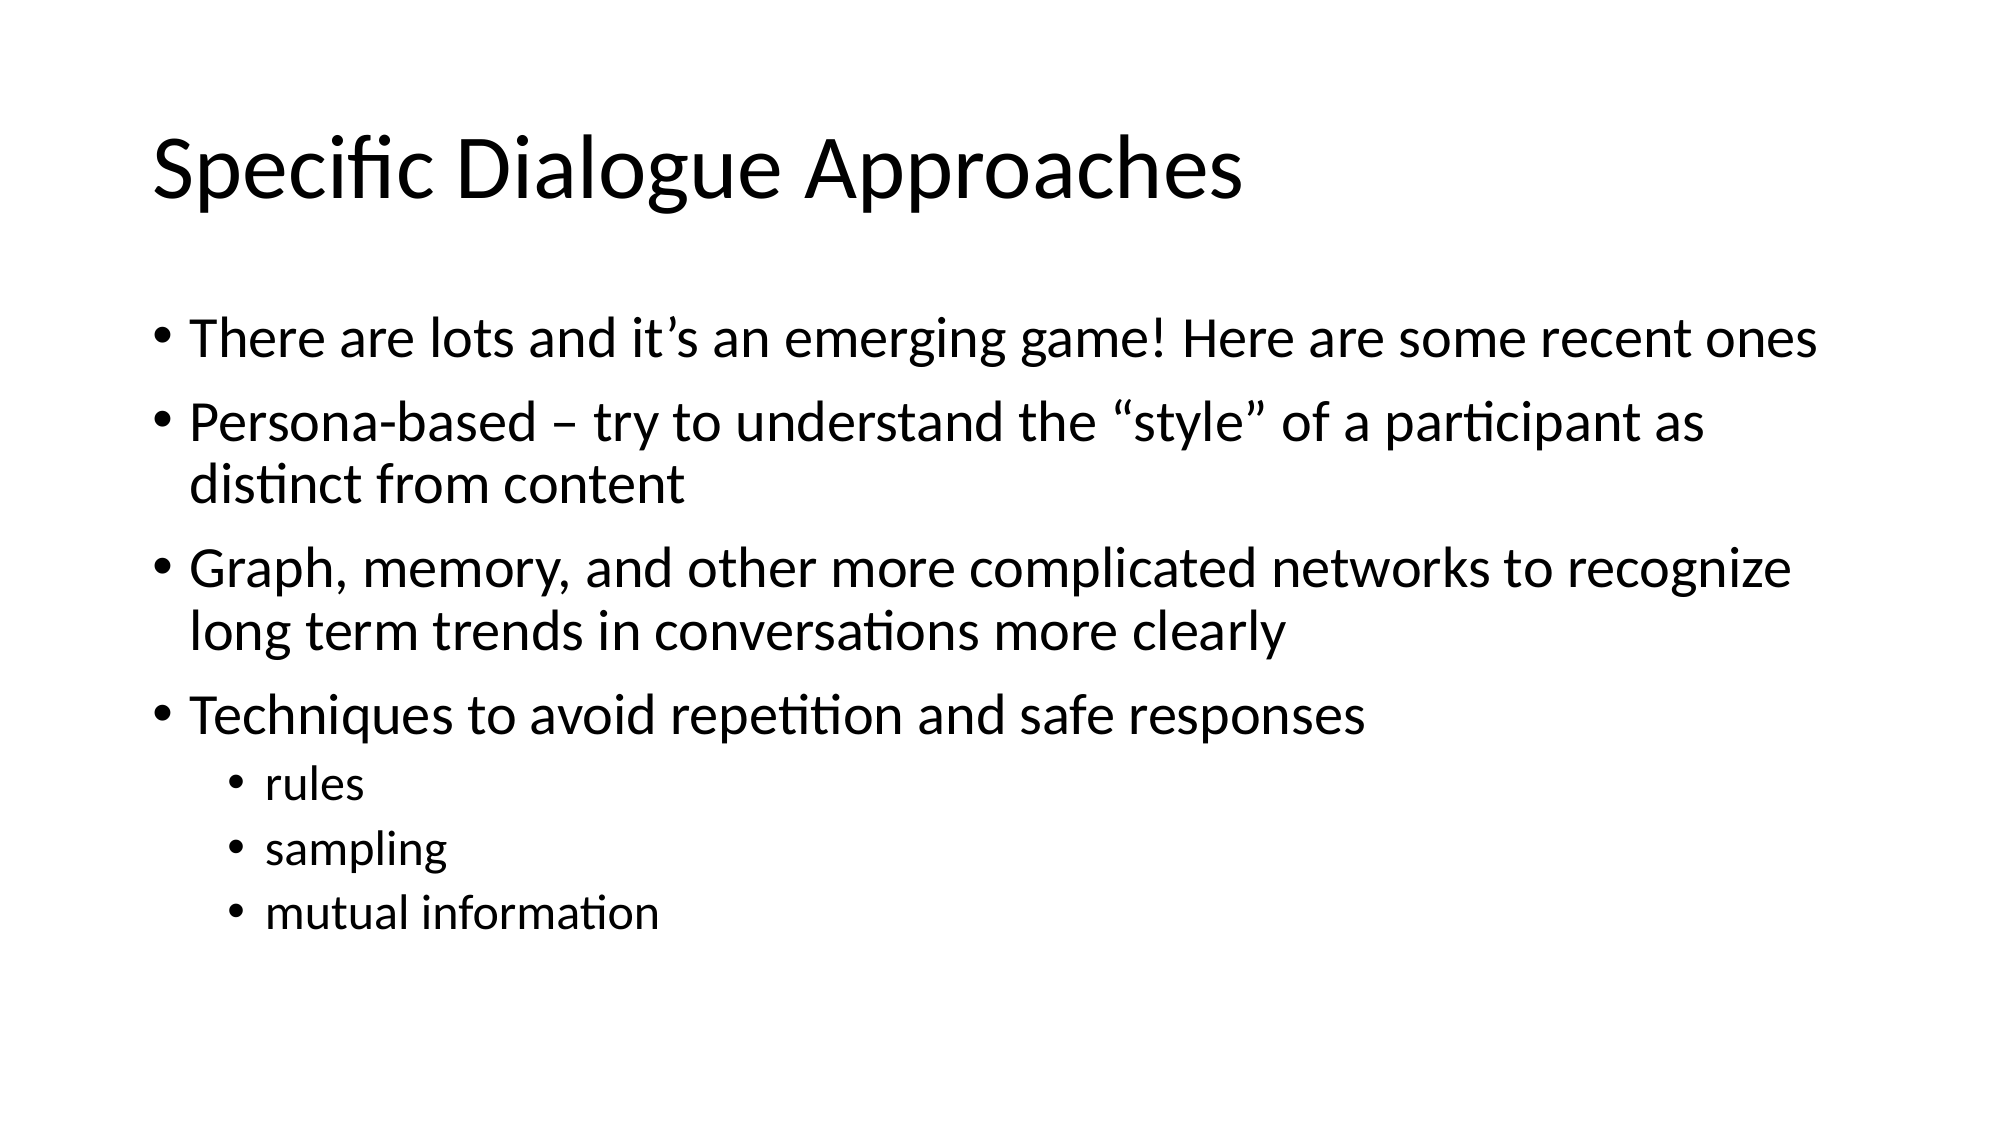

# Specific Dialogue Approaches
There are lots and it’s an emerging game! Here are some recent ones
Persona-based – try to understand the “style” of a participant as distinct from content
Graph, memory, and other more complicated networks to recognize long term trends in conversations more clearly
Techniques to avoid repetition and safe responses
rules
sampling
mutual information